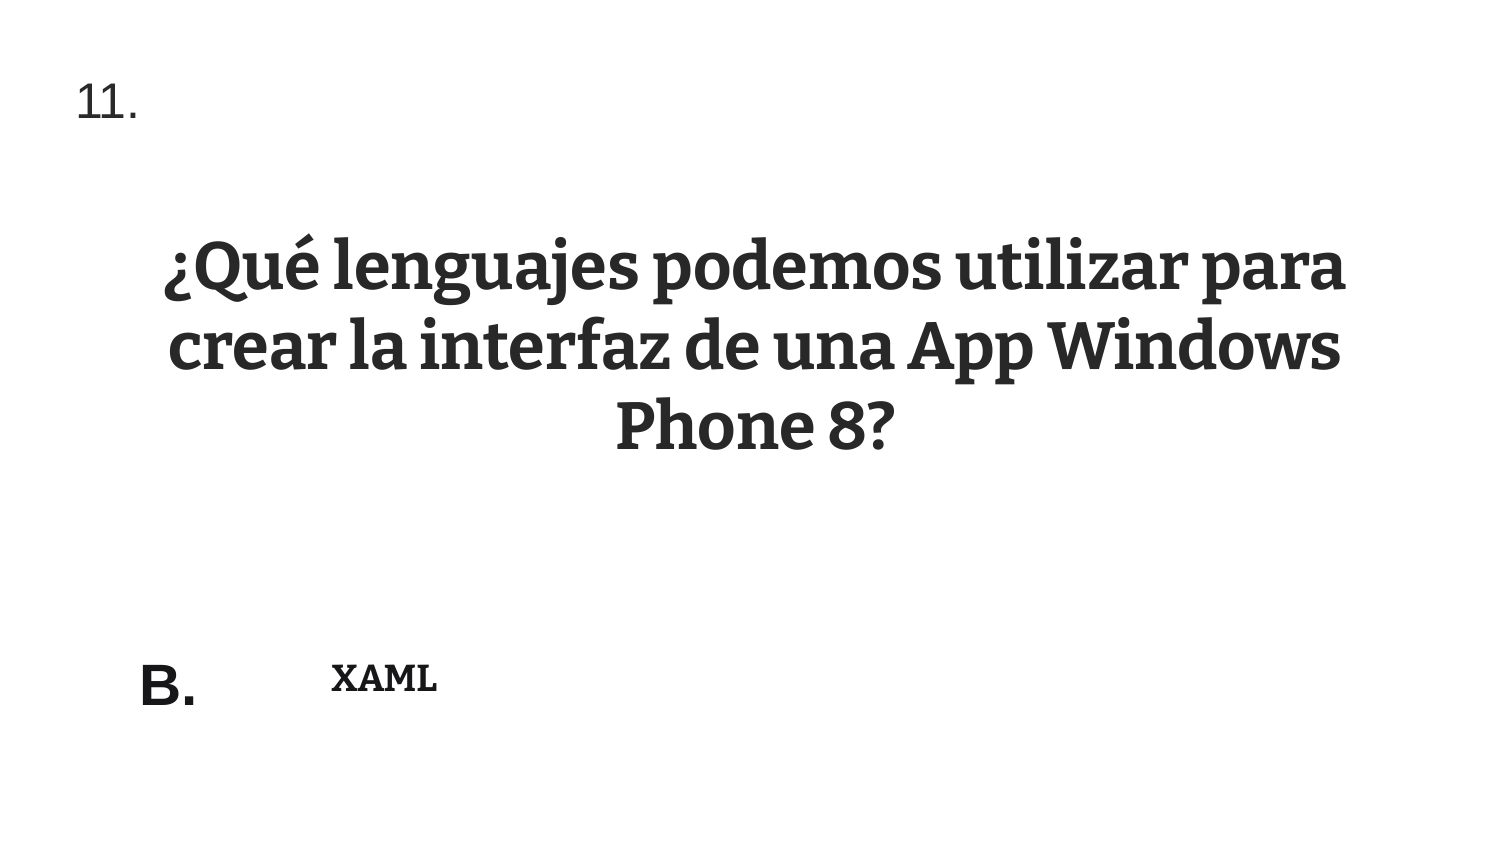

11.
¿Qué lenguajes podemos utilizar para crear la interfaz de una App Windows Phone 8?

B.
XAML